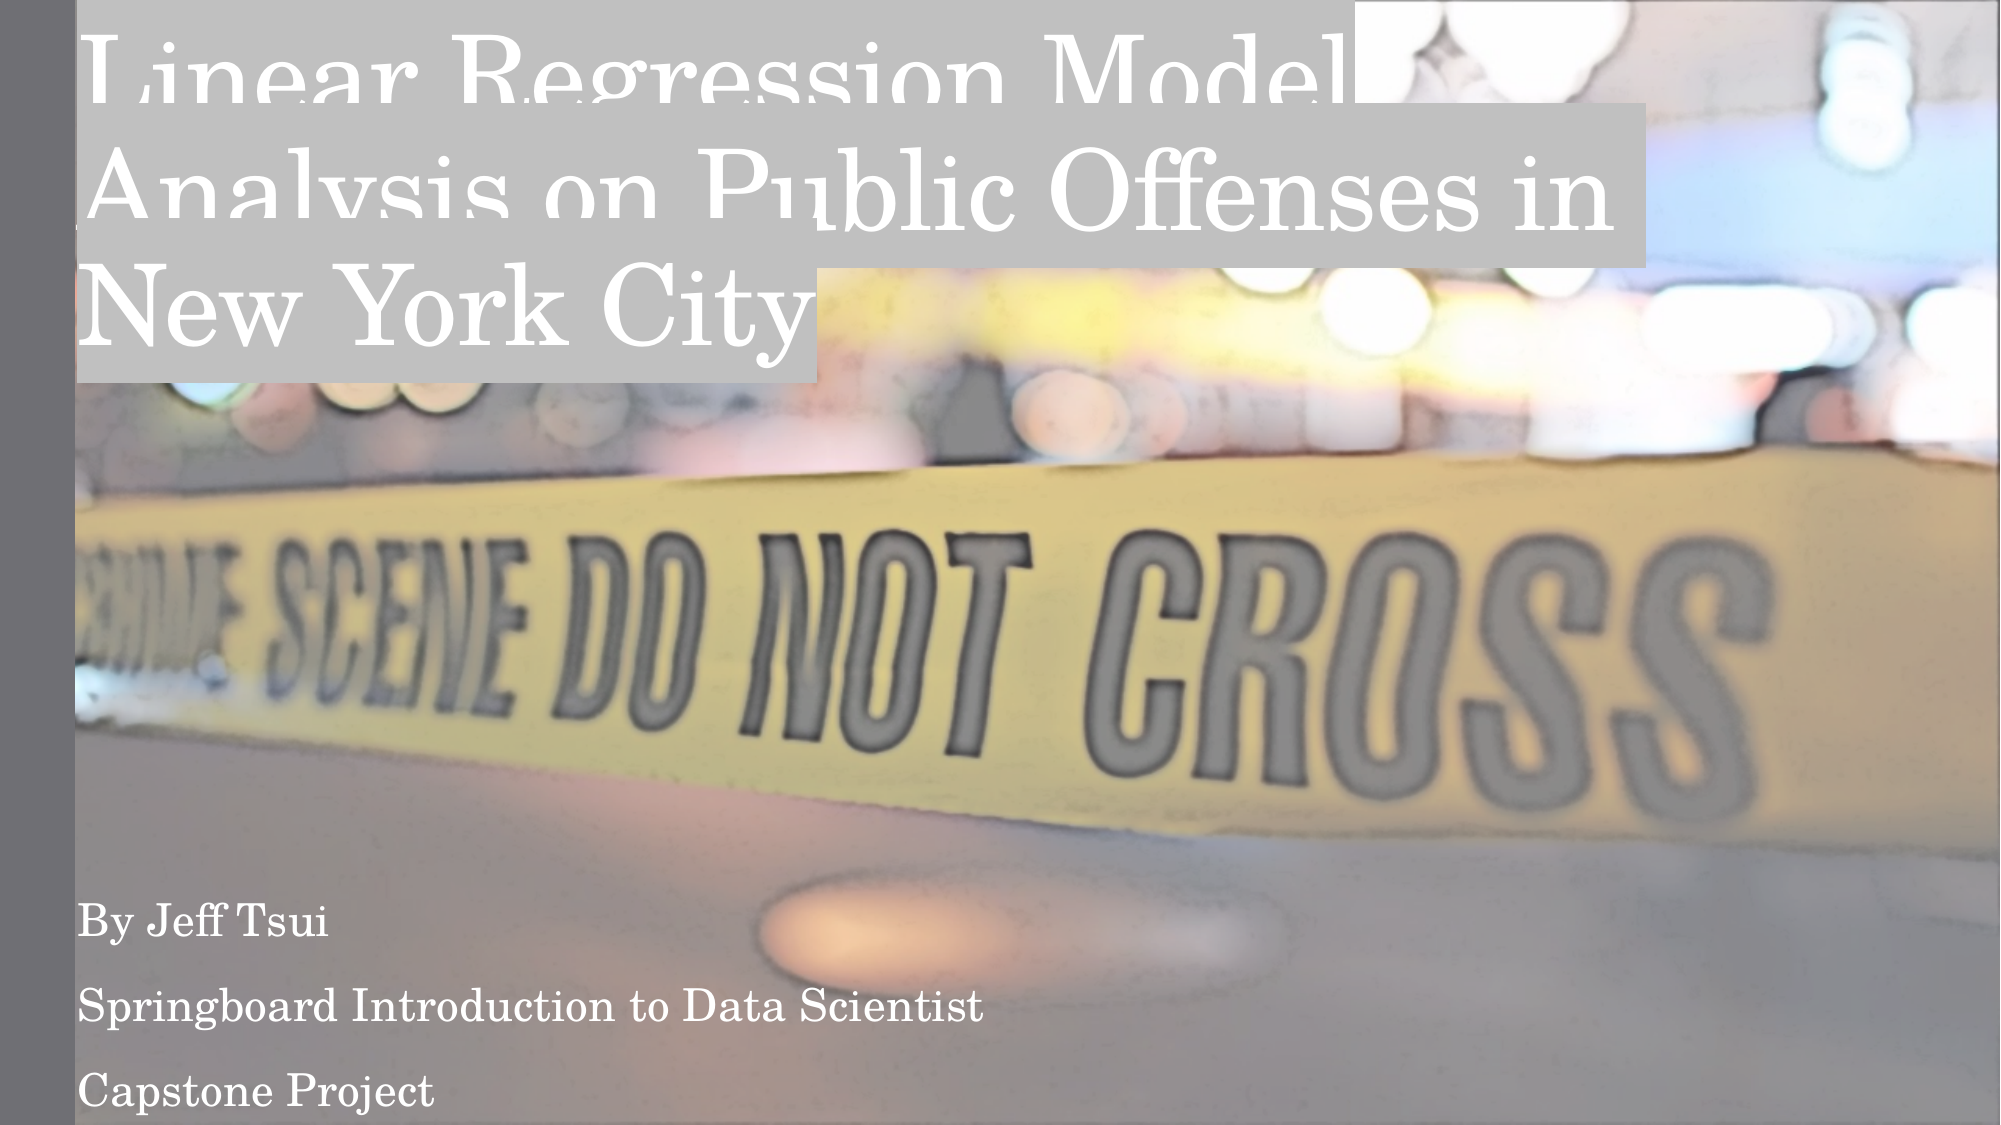

# Linear Regression Model Analysis on Public Offenses in New York City
By Jeff Tsui
Springboard Introduction to Data Scientist
Capstone Project